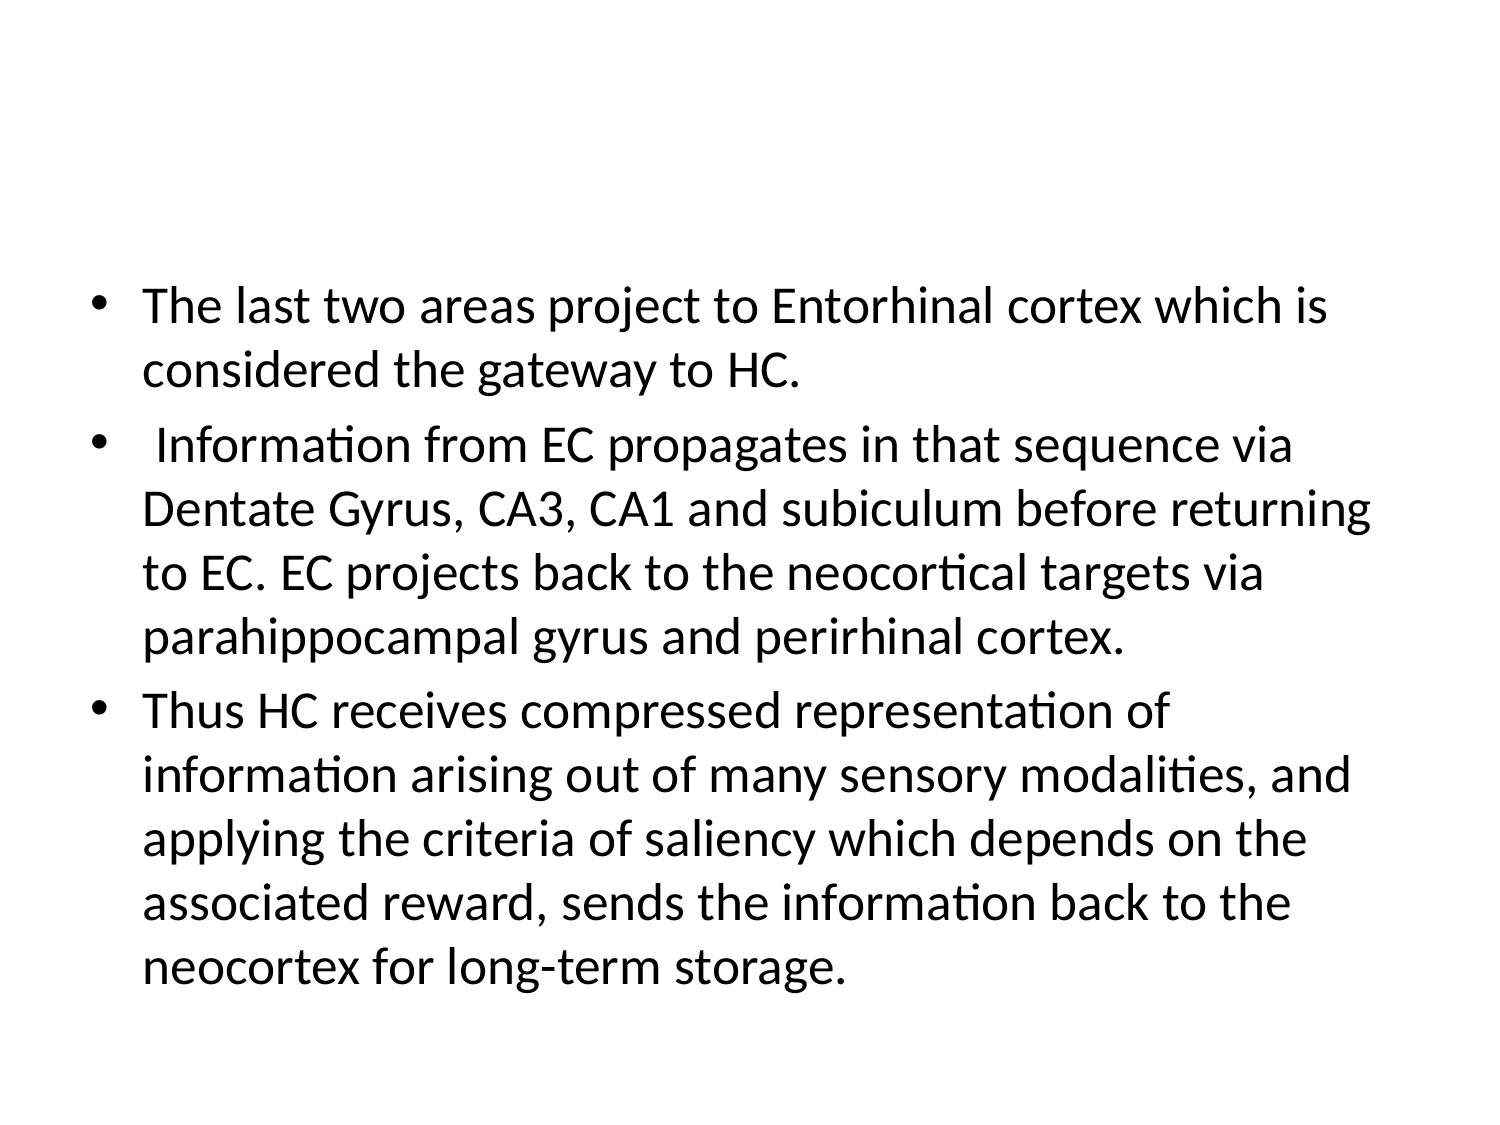

#
The last two areas project to Entorhinal cortex which is considered the gateway to HC.
 Information from EC propagates in that sequence via Dentate Gyrus, CA3, CA1 and subiculum before returning to EC. EC projects back to the neocortical targets via parahippocampal gyrus and perirhinal cortex.
Thus HC receives compressed representation of information arising out of many sensory modalities, and applying the criteria of saliency which depends on the associated reward, sends the information back to the neocortex for long-term storage.